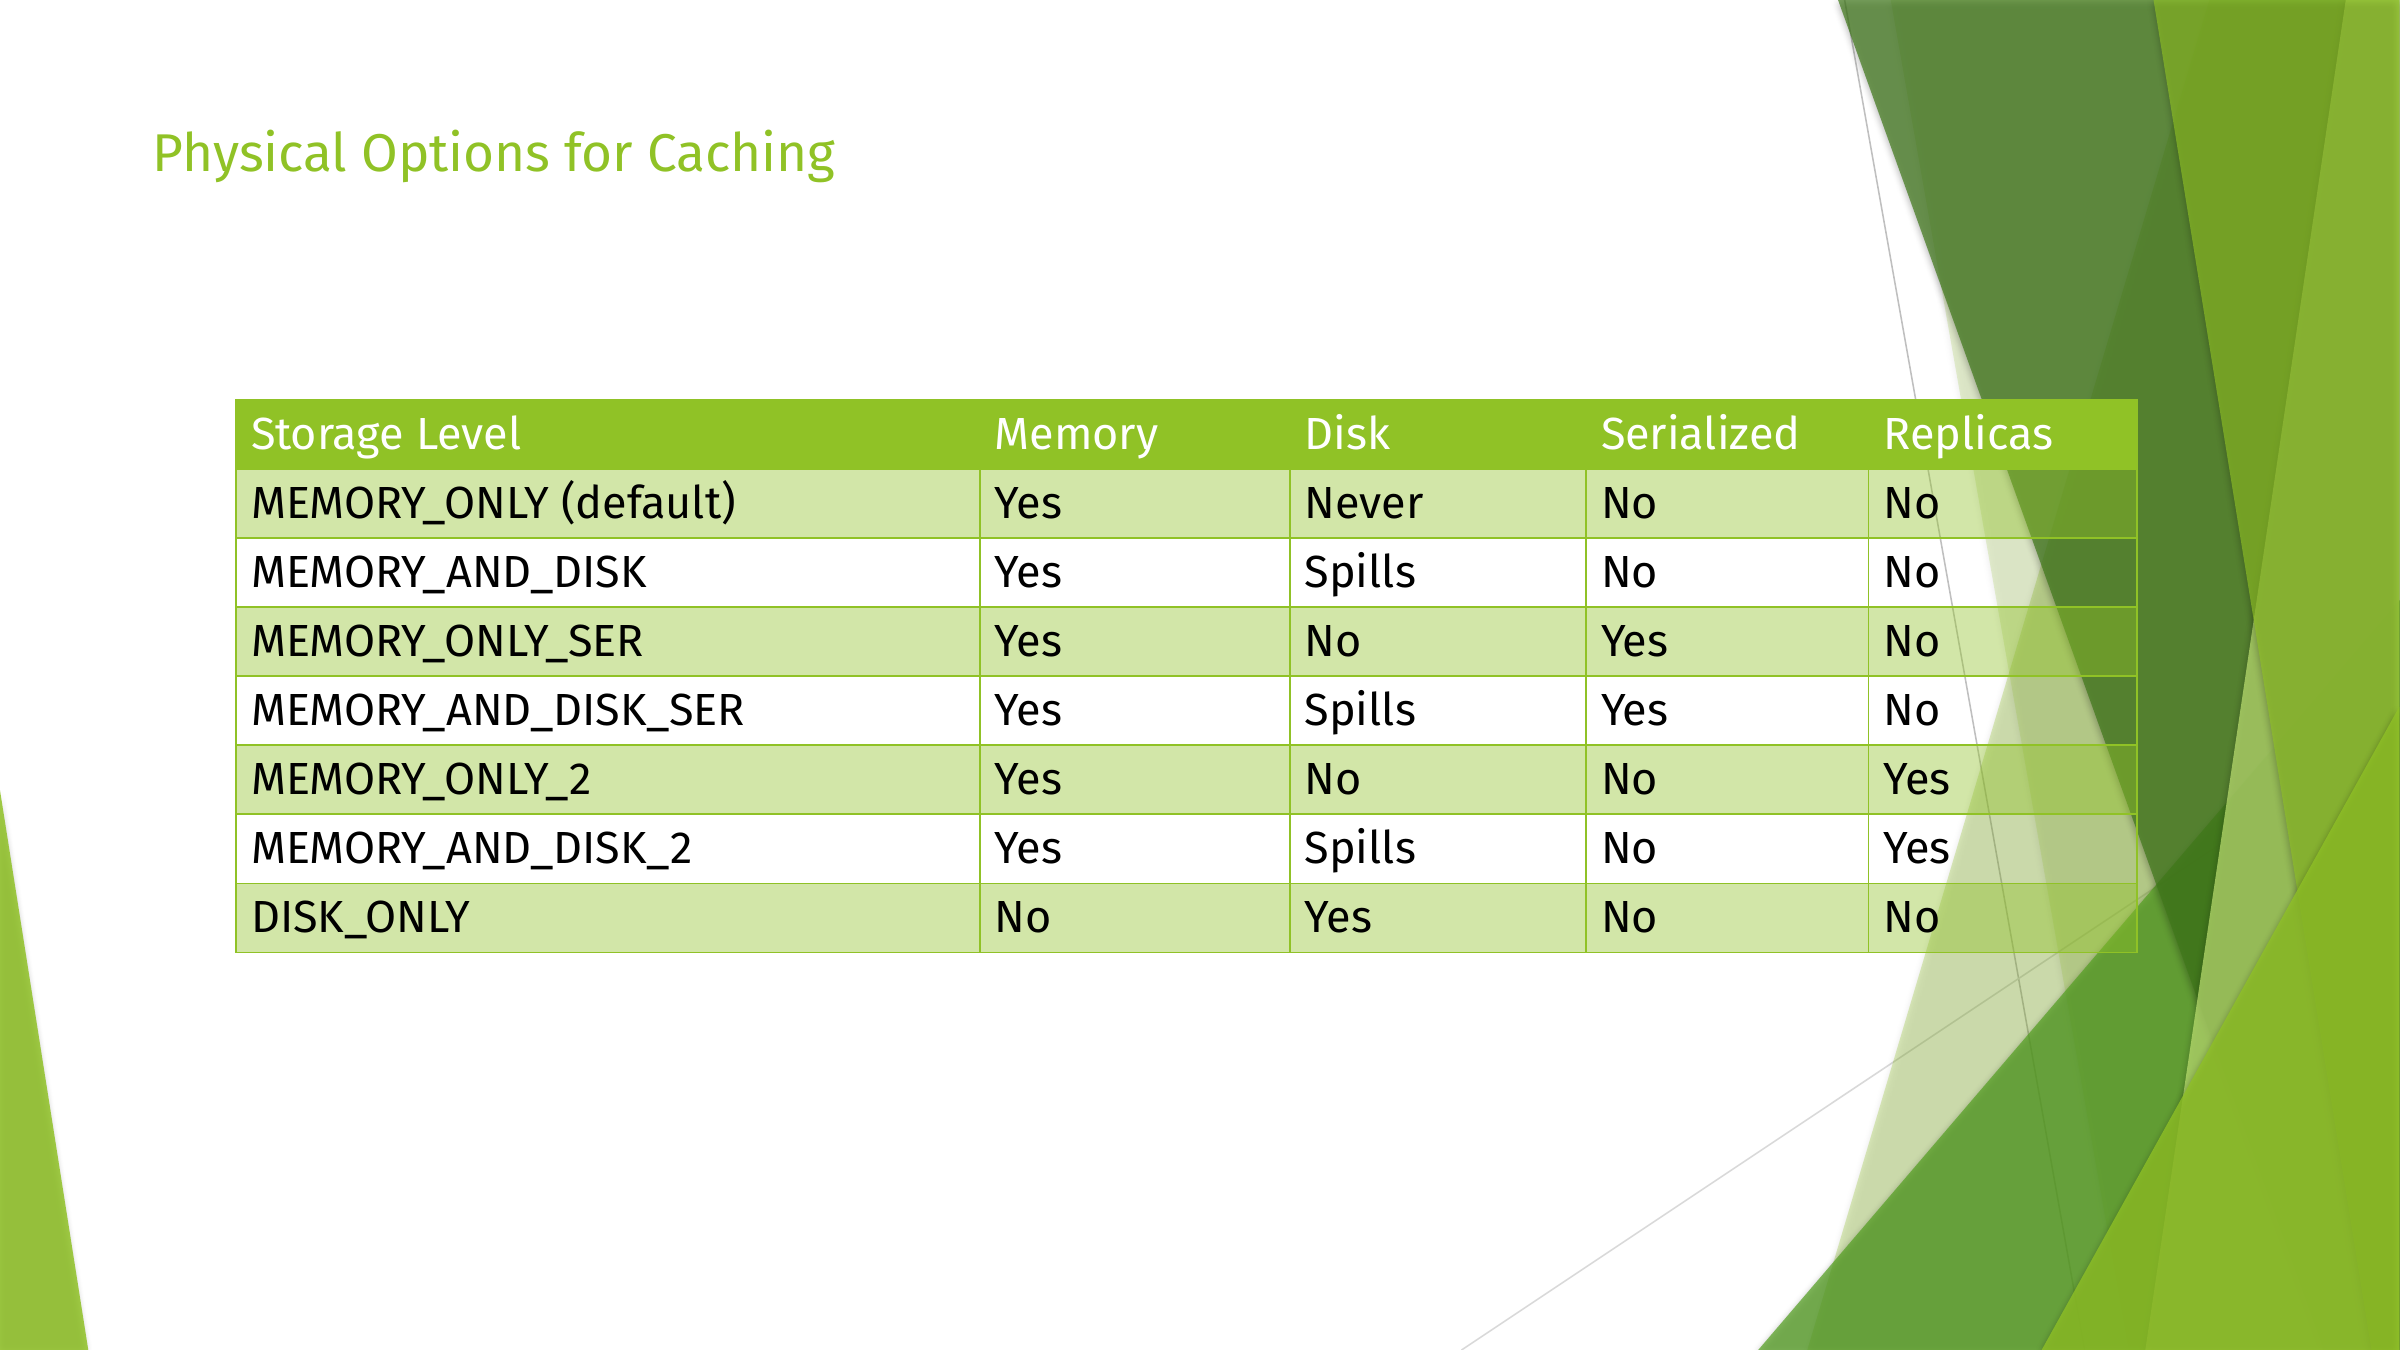

# Physical Options for Caching
| Storage Level | Memory | Disk | Serialized | Replicas |
| --- | --- | --- | --- | --- |
| MEMORY\_ONLY (default) | Yes | Never | No | No |
| MEMORY\_AND\_DISK | Yes | Spills | No | No |
| MEMORY\_ONLY\_SER | Yes | No | Yes | No |
| MEMORY\_AND\_DISK\_SER | Yes | Spills | Yes | No |
| MEMORY\_ONLY\_2 | Yes | No | No | Yes |
| MEMORY\_AND\_DISK\_2 | Yes | Spills | No | Yes |
| DISK\_ONLY | No | Yes | No | No |